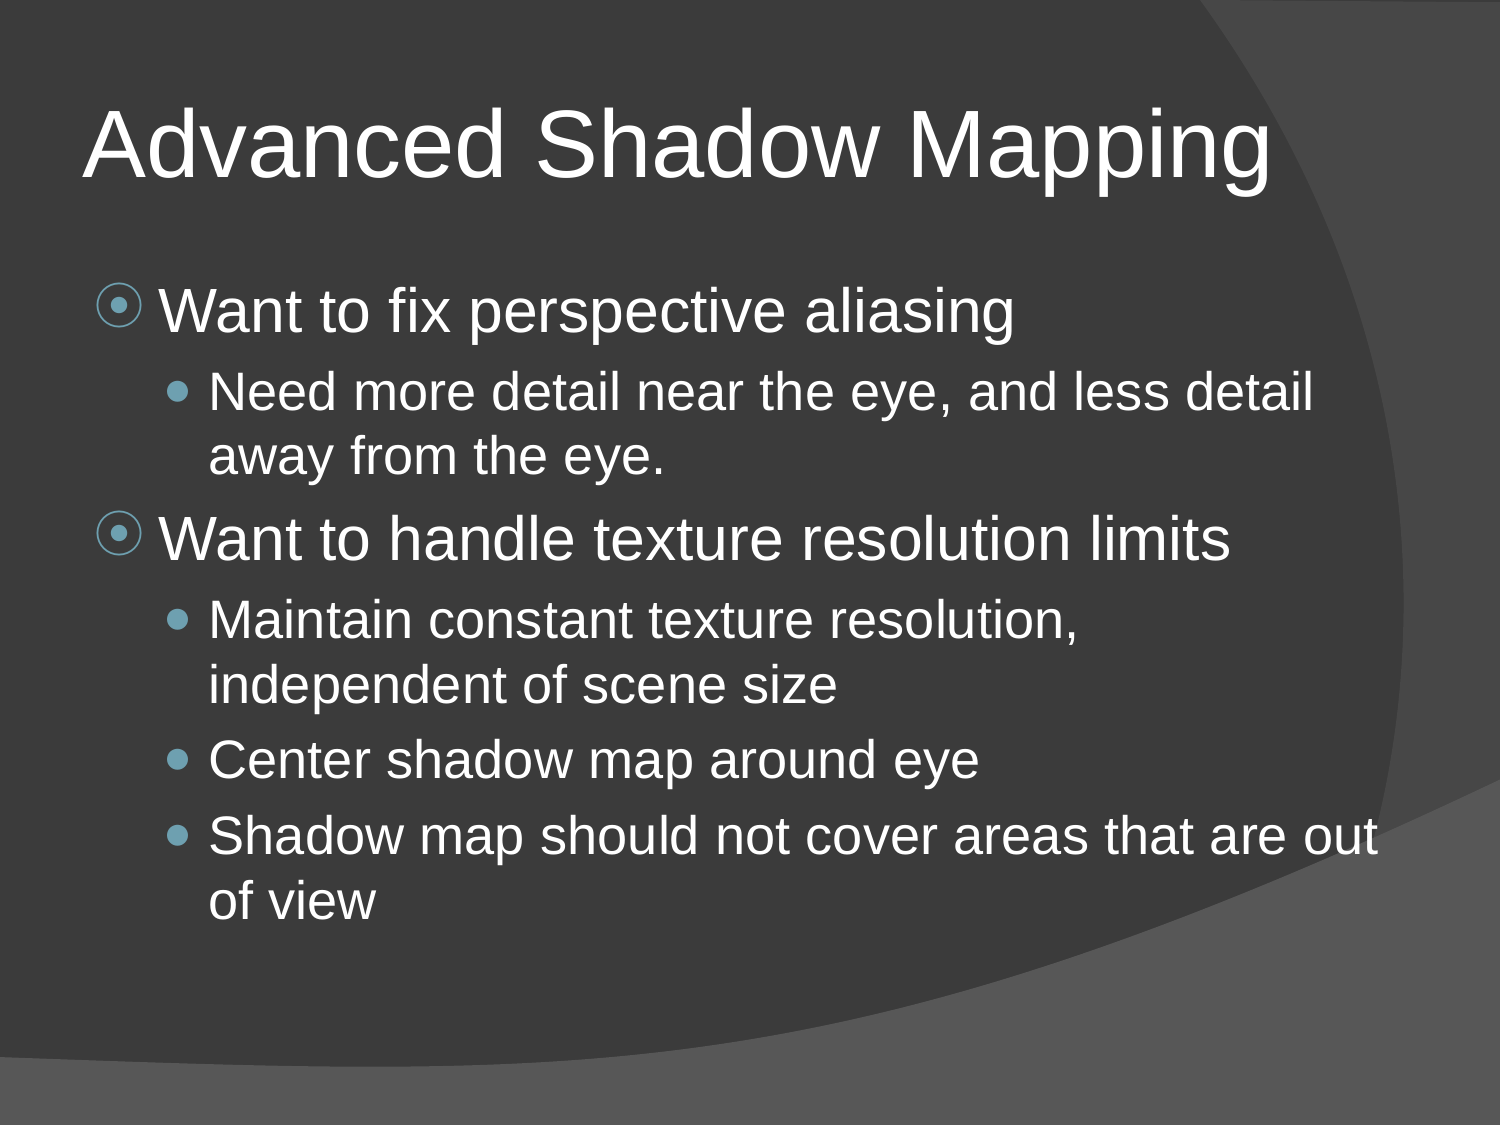

# Advanced Shadow Mapping
Want to fix perspective aliasing
Need more detail near the eye, and less detail away from the eye.
Want to handle texture resolution limits
Maintain constant texture resolution, independent of scene size
Center shadow map around eye
Shadow map should not cover areas that are out of view